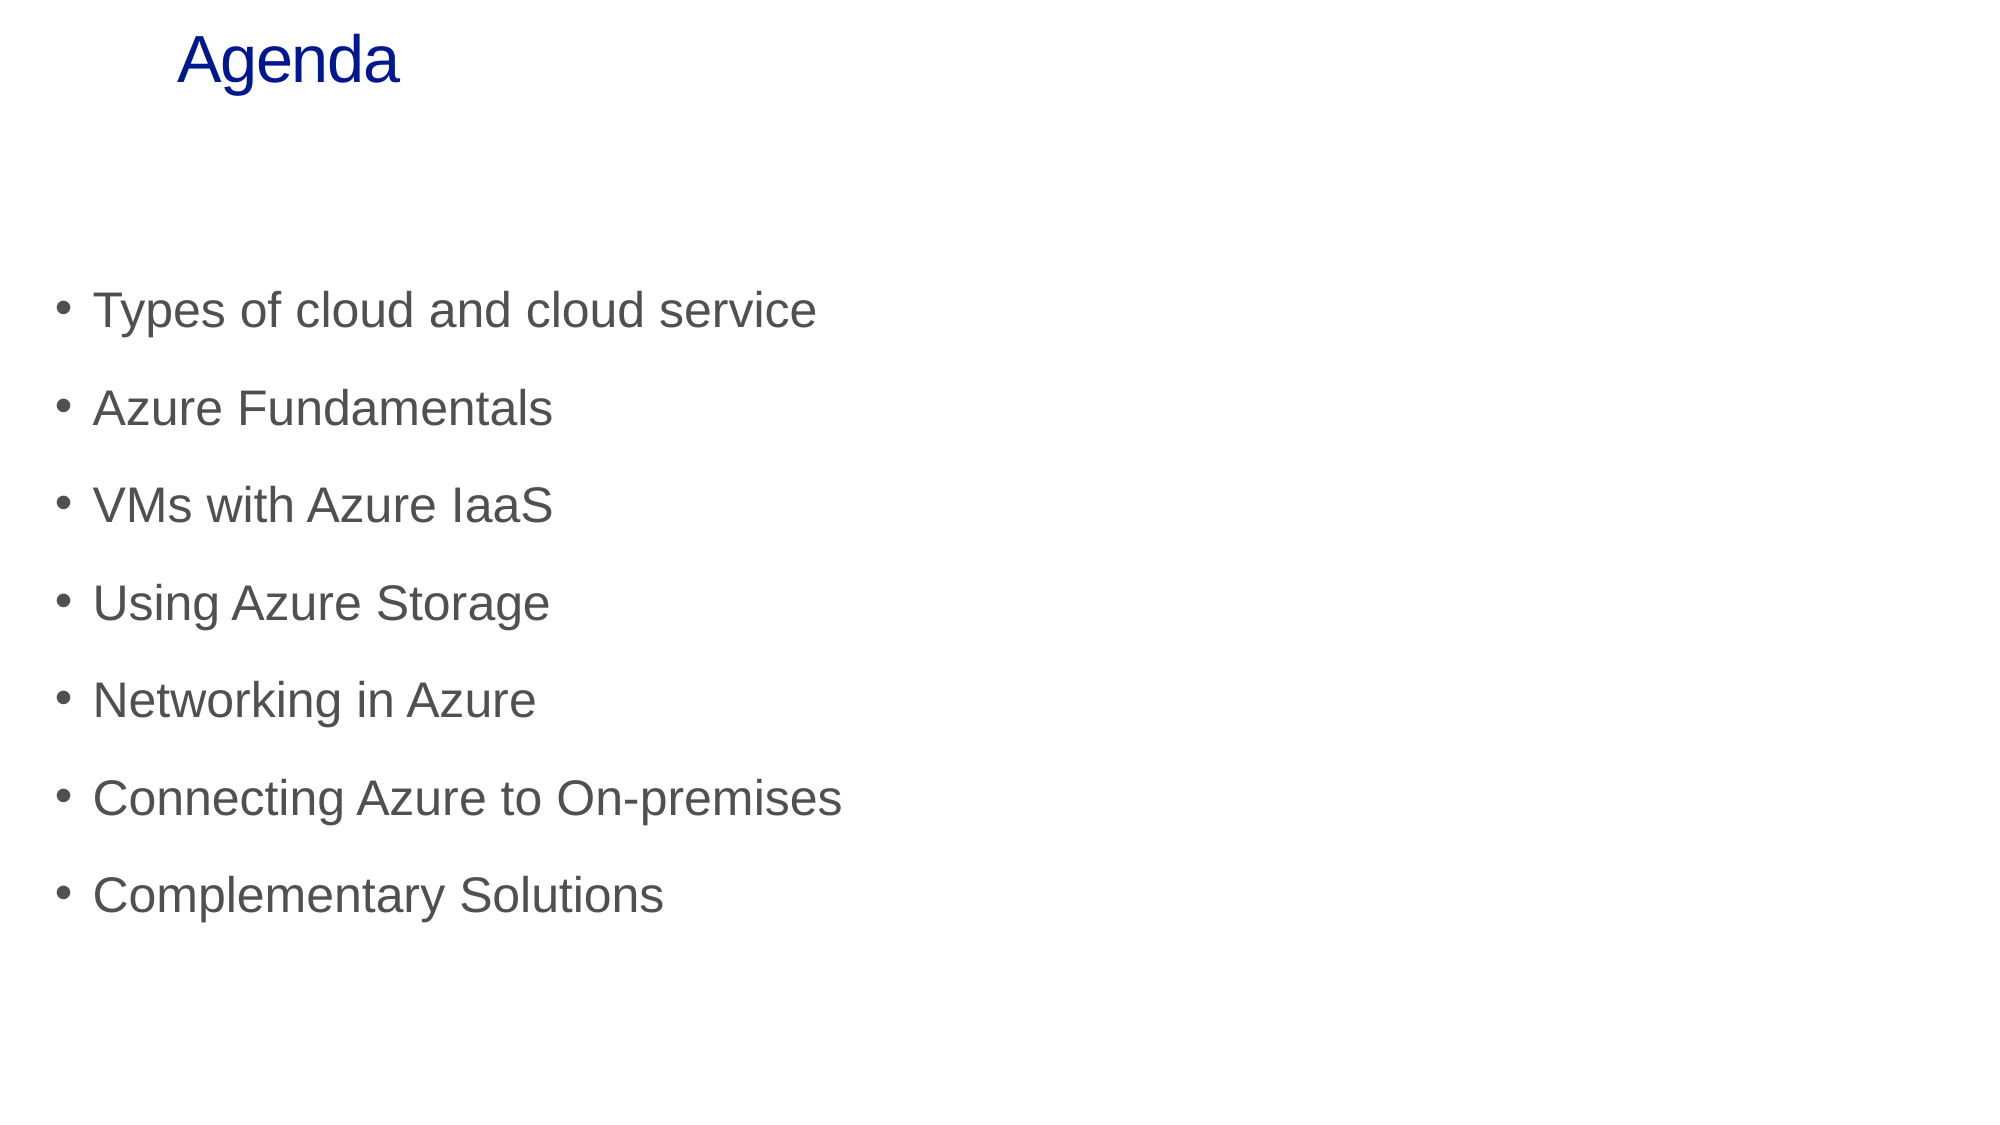

# Agenda
Types of cloud and cloud service
Azure Fundamentals
VMs with Azure IaaS
Using Azure Storage
Networking in Azure
Connecting Azure to On-premises
Complementary Solutions